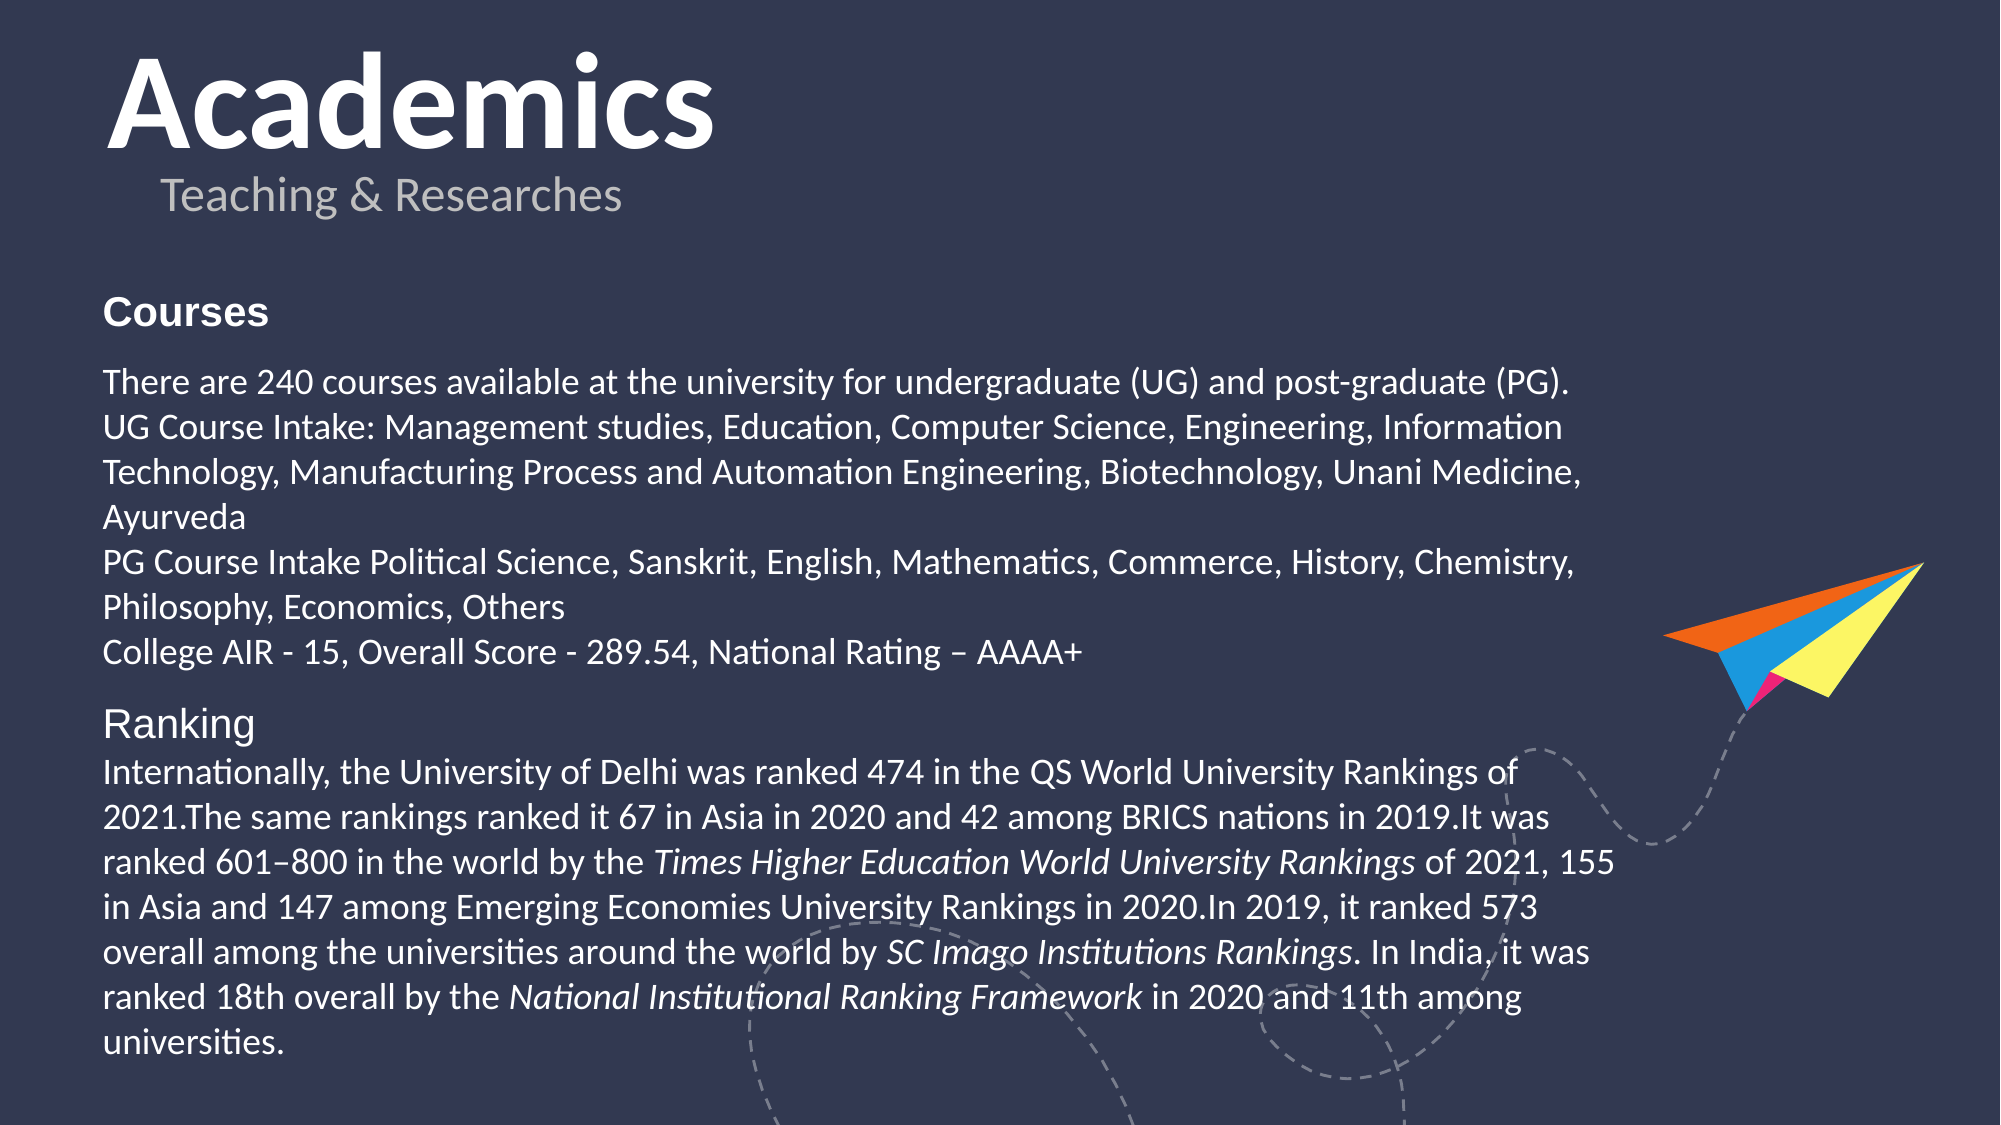

# Academics
Teaching & Researches
Courses
There are 240 courses available at the university for undergraduate (UG) and post-graduate (PG).
UG Course Intake: Management studies, Education, Computer Science, Engineering, Information Technology, Manufacturing Process and Automation Engineering, Biotechnology, Unani Medicine, Ayurveda
PG Course Intake Political Science, Sanskrit, English, Mathematics, Commerce, History, Chemistry, Philosophy, Economics, Others
College AIR - 15, Overall Score - 289.54, National Rating – AAAA+
Ranking
Internationally, the University of Delhi was ranked 474 in the QS World University Rankings of 2021.The same rankings ranked it 67 in Asia in 2020 and 42 among BRICS nations in 2019.It was ranked 601–800 in the world by the Times Higher Education World University Rankings of 2021, 155 in Asia and 147 among Emerging Economies University Rankings in 2020.In 2019, it ranked 573 overall among the universities around the world by SC Imago Institutions Rankings. In India, it was ranked 18th overall by the National Institutional Ranking Framework in 2020 and 11th among universities.